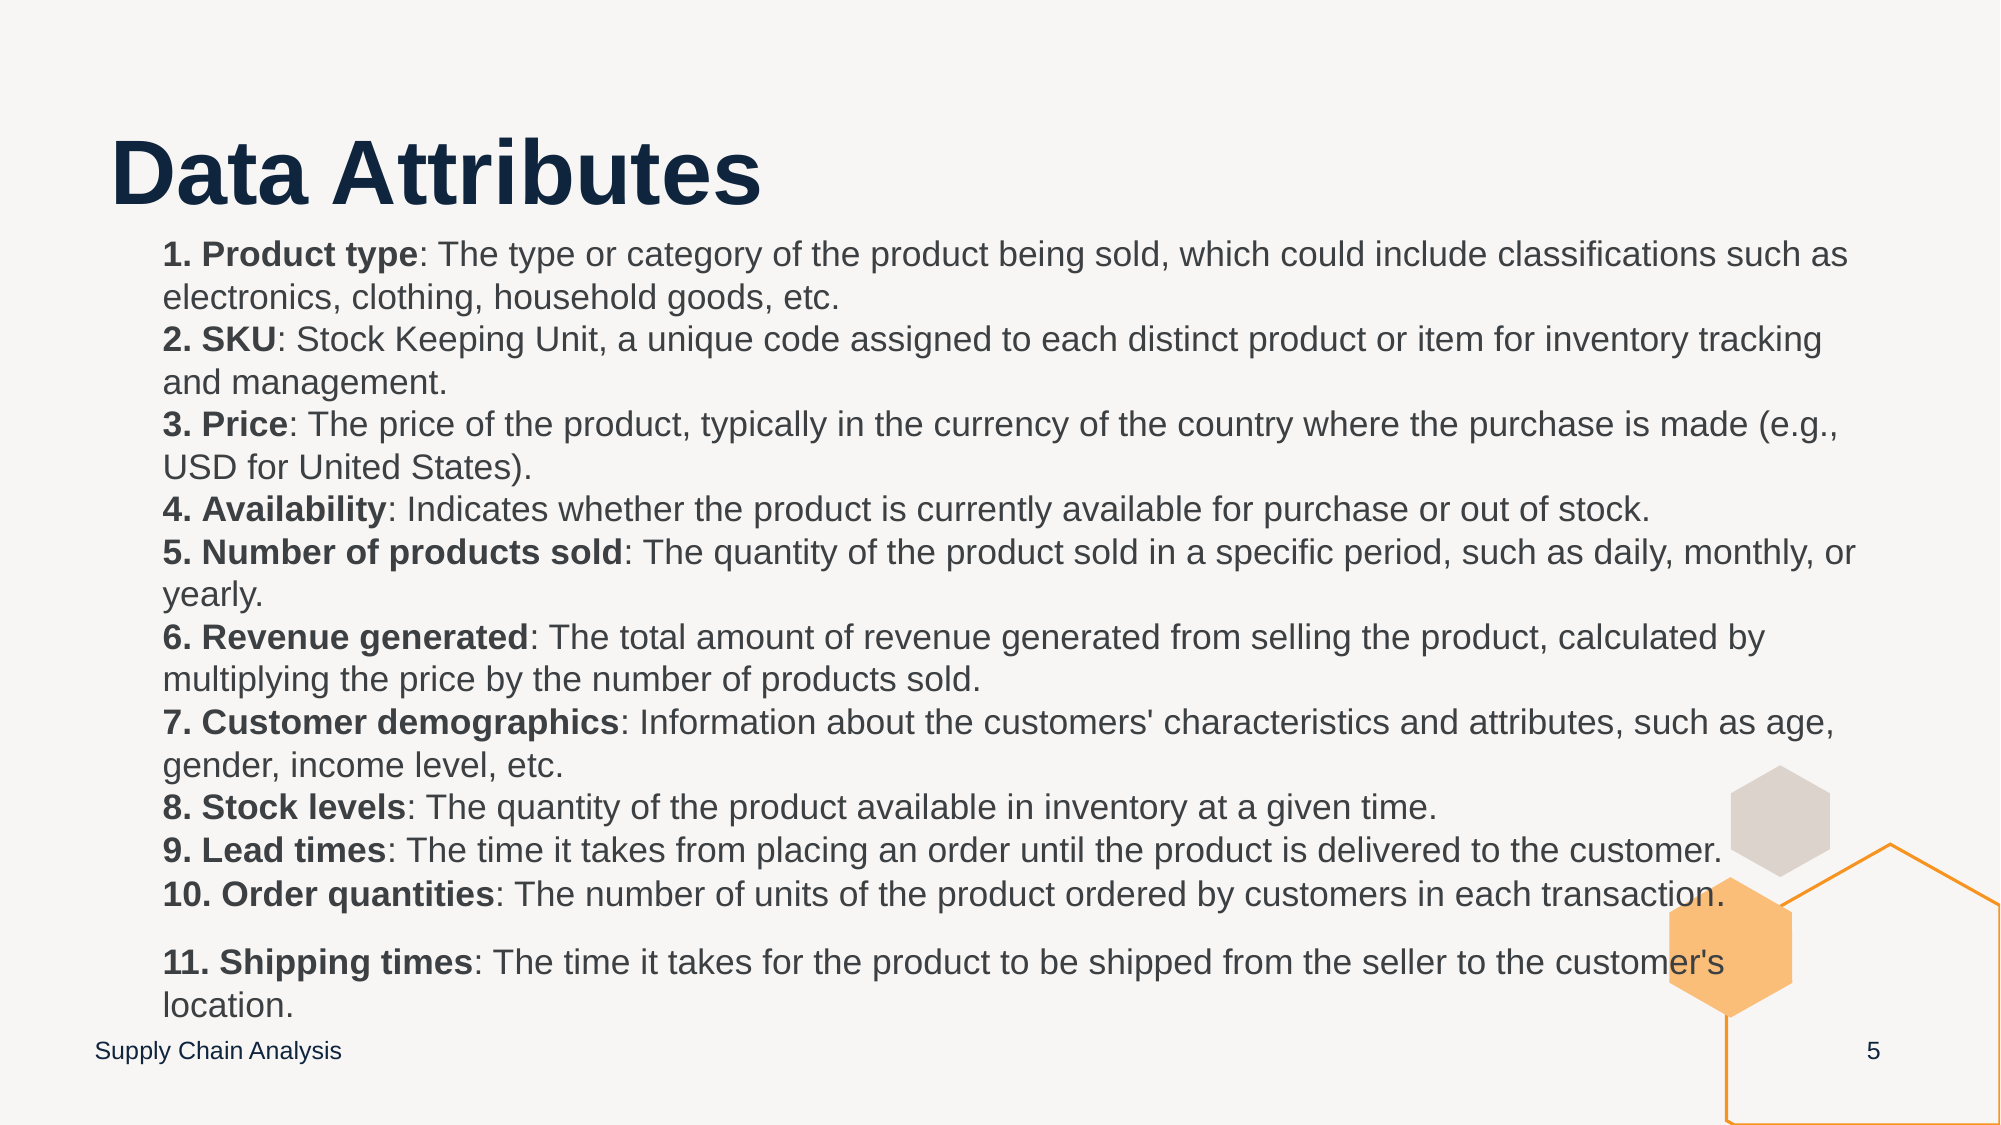

# Data Attributes
 Product type: The type or category of the product being sold, which could include classifications such as electronics, clothing, household goods, etc.
 SKU: Stock Keeping Unit, a unique code assigned to each distinct product or item for inventory tracking and management.
 Price: The price of the product, typically in the currency of the country where the purchase is made (e.g., USD for United States).
 Availability: Indicates whether the product is currently available for purchase or out of stock.
 Number of products sold: The quantity of the product sold in a specific period, such as daily, monthly, or yearly.
 Revenue generated: The total amount of revenue generated from selling the product, calculated by multiplying the price by the number of products sold.
 Customer demographics: Information about the customers' characteristics and attributes, such as age, gender, income level, etc.
 Stock levels: The quantity of the product available in inventory at a given time.
 Lead times: The time it takes from placing an order until the product is delivered to the customer.
 Order quantities: The number of units of the product ordered by customers in each transaction.
 Shipping times: The time it takes for the product to be shipped from the seller to the customer's location.
Supply Chain Analysis
5